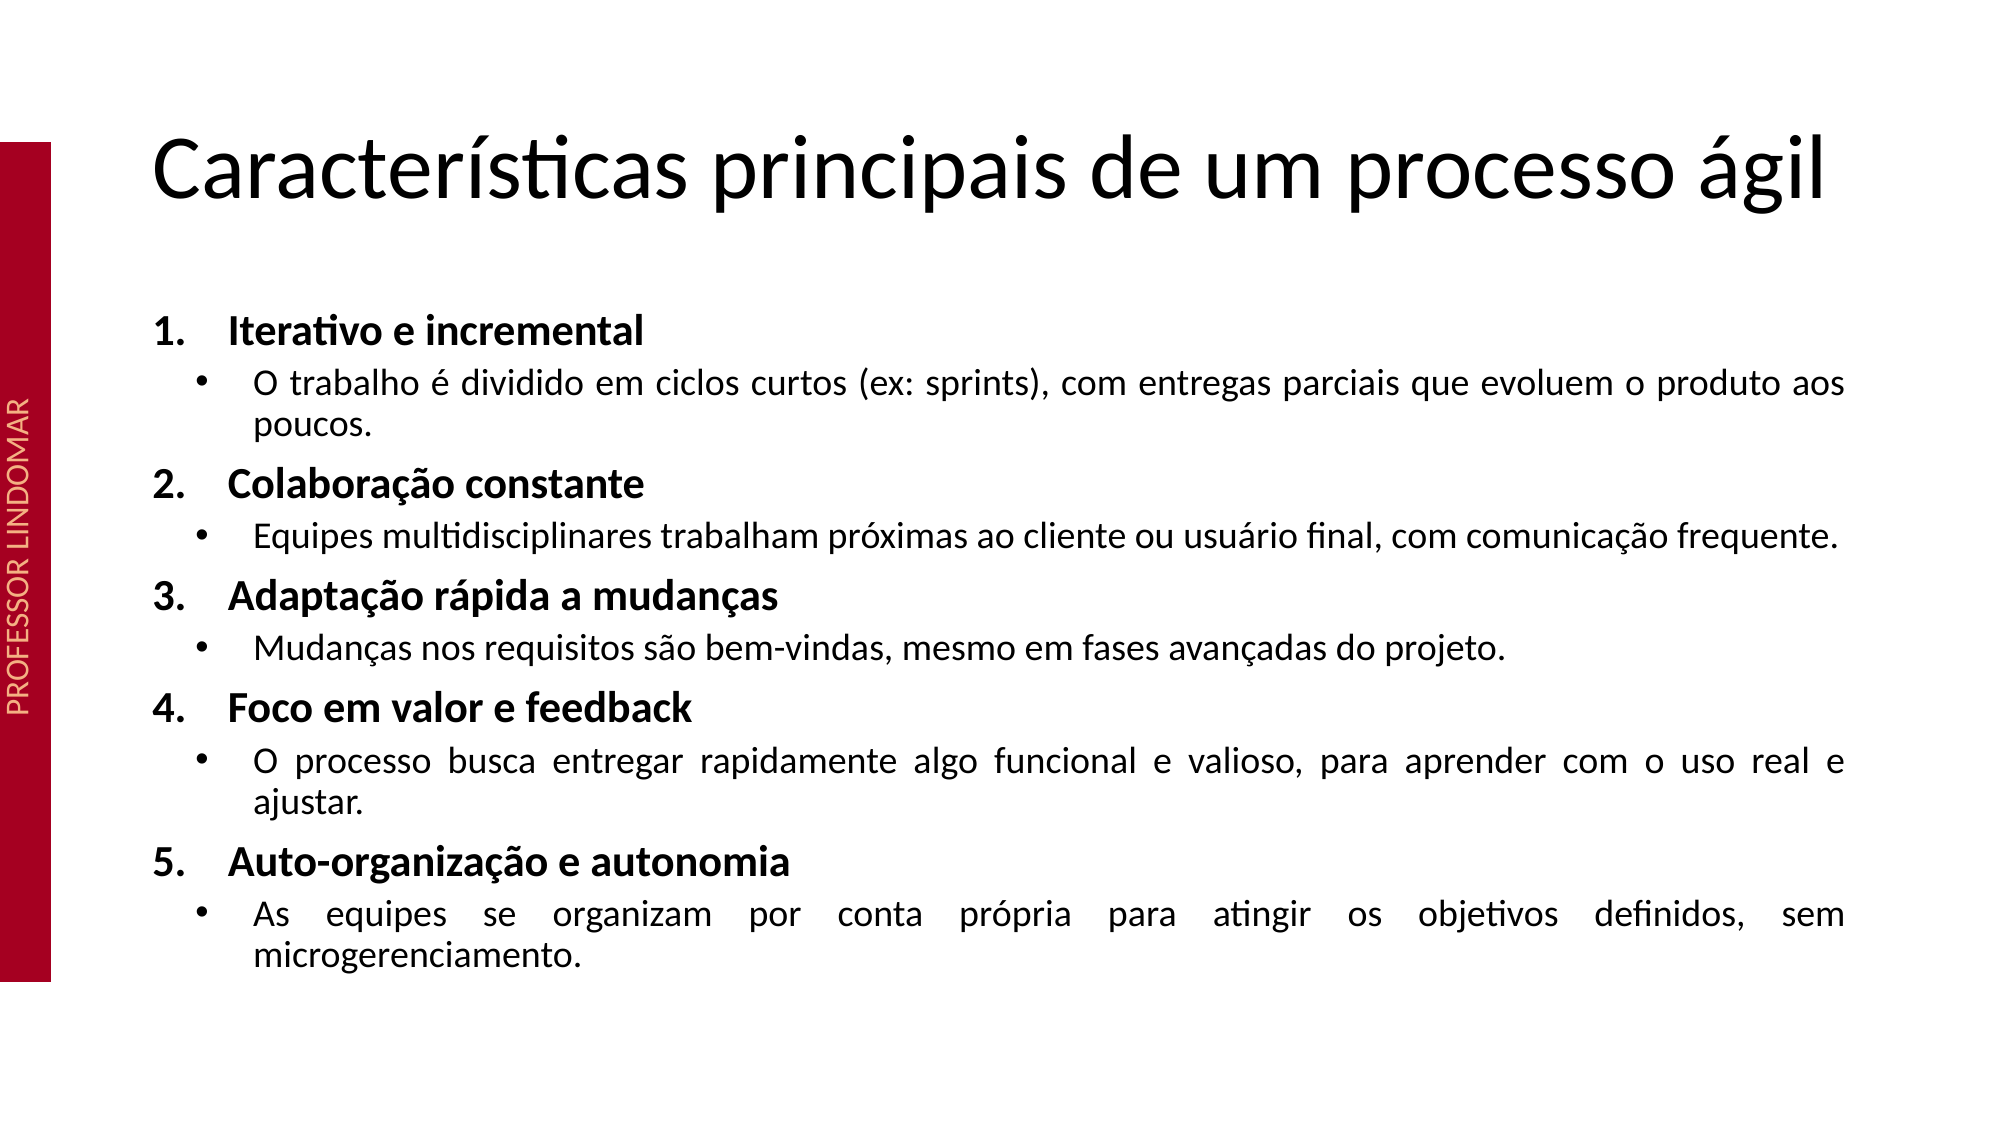

# Características principais de um processo ágil
Iterativo e incremental
O trabalho é dividido em ciclos curtos (ex: sprints), com entregas parciais que evoluem o produto aos poucos.
Colaboração constante
Equipes multidisciplinares trabalham próximas ao cliente ou usuário final, com comunicação frequente.
Adaptação rápida a mudanças
Mudanças nos requisitos são bem-vindas, mesmo em fases avançadas do projeto.
Foco em valor e feedback
O processo busca entregar rapidamente algo funcional e valioso, para aprender com o uso real e ajustar.
Auto-organização e autonomia
As equipes se organizam por conta própria para atingir os objetivos definidos, sem microgerenciamento.